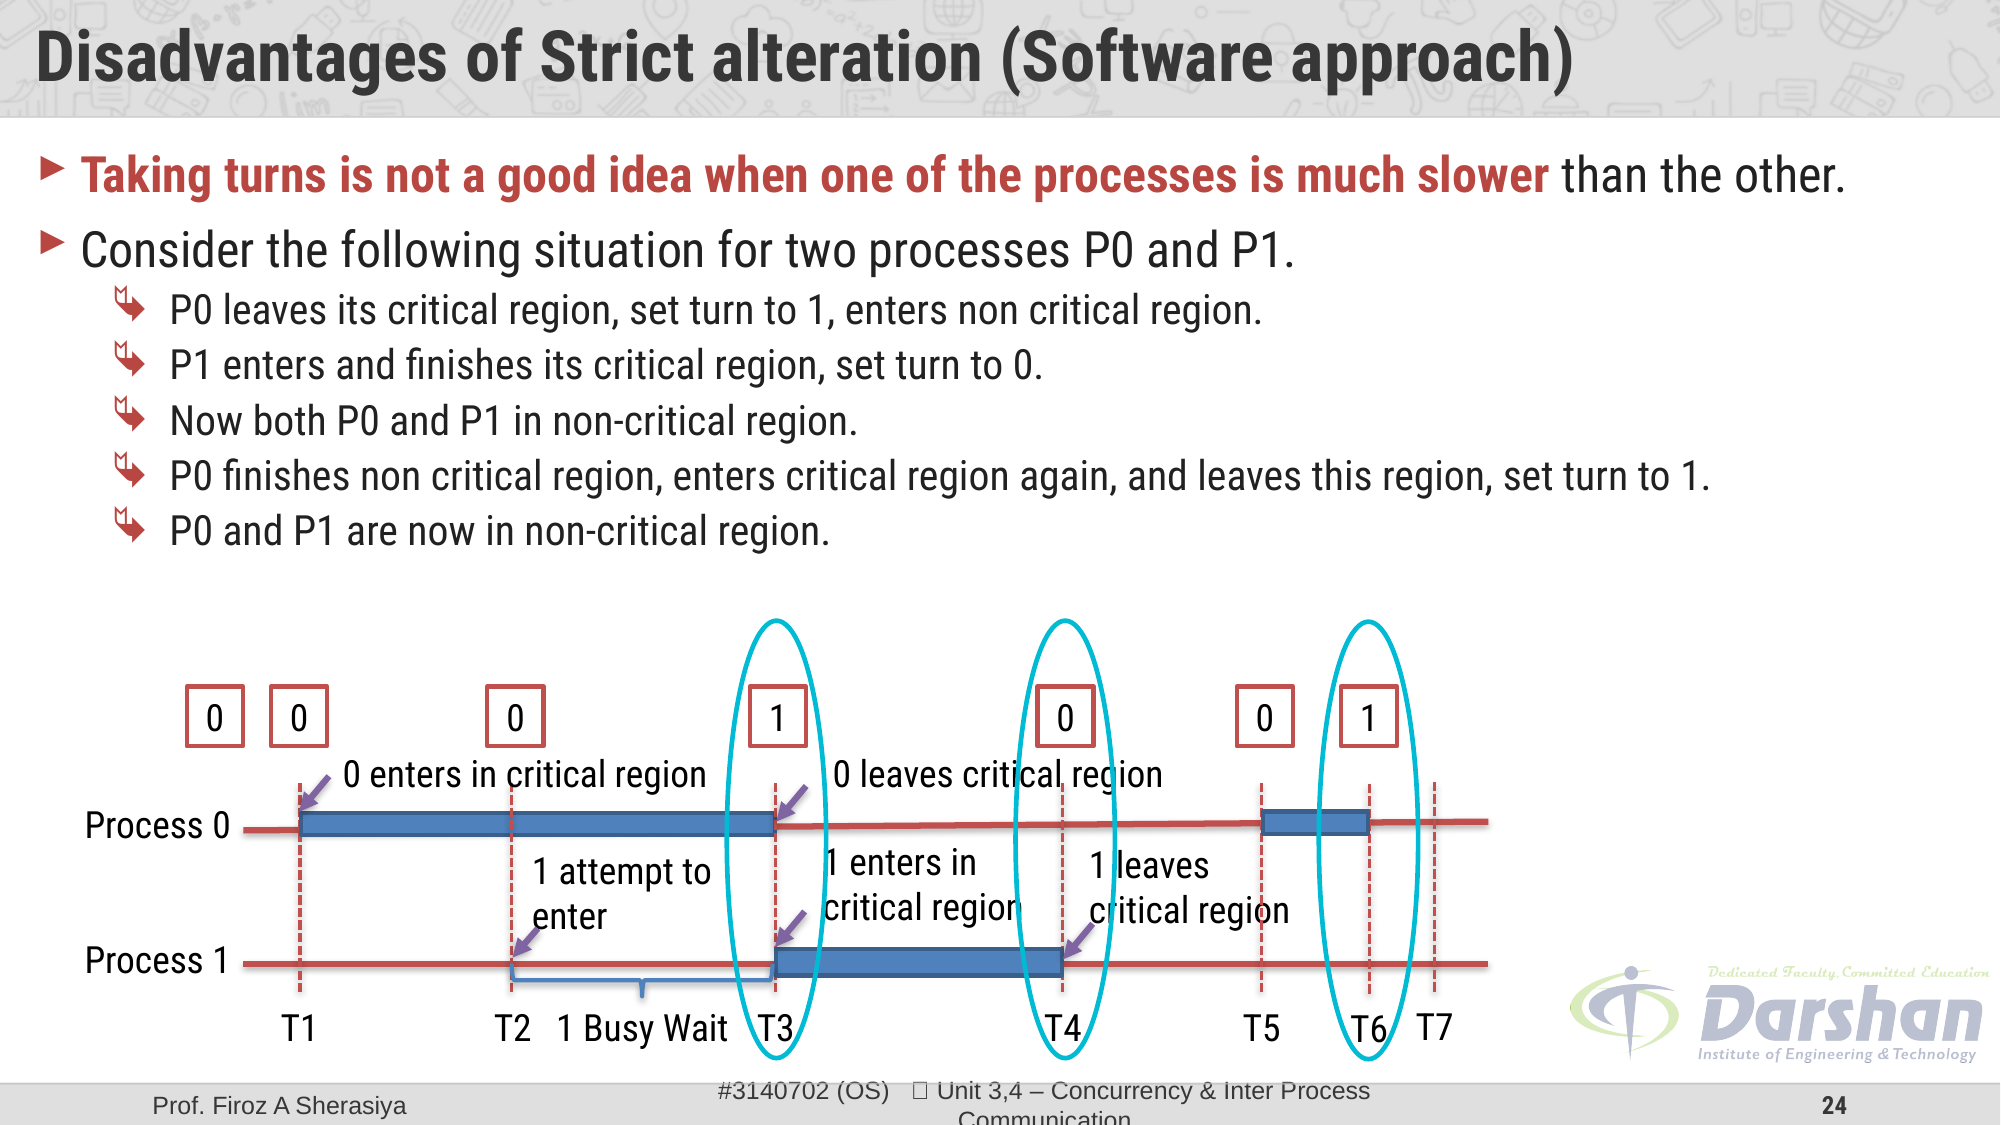

# Disadvantages of Strict alteration (Software approach)
Taking turns is not a good idea when one of the processes is much slower than the other.
Consider the following situation for two processes P0 and P1.
P0 leaves its critical region, set turn to 1, enters non critical region.
P1 enters and finishes its critical region, set turn to 0.
Now both P0 and P1 in non-critical region.
P0 finishes non critical region, enters critical region again, and leaves this region, set turn to 1.
P0 and P1 are now in non-critical region.

0
0
0
1
0
0
1
0 enters in critical region
0 leaves critical region
Process 0

1 enters in critical region
1 leaves critical region
1 attempt to enter

Process 1

T7
T1
T2
1 Busy Wait
T3
T4
T5
T6